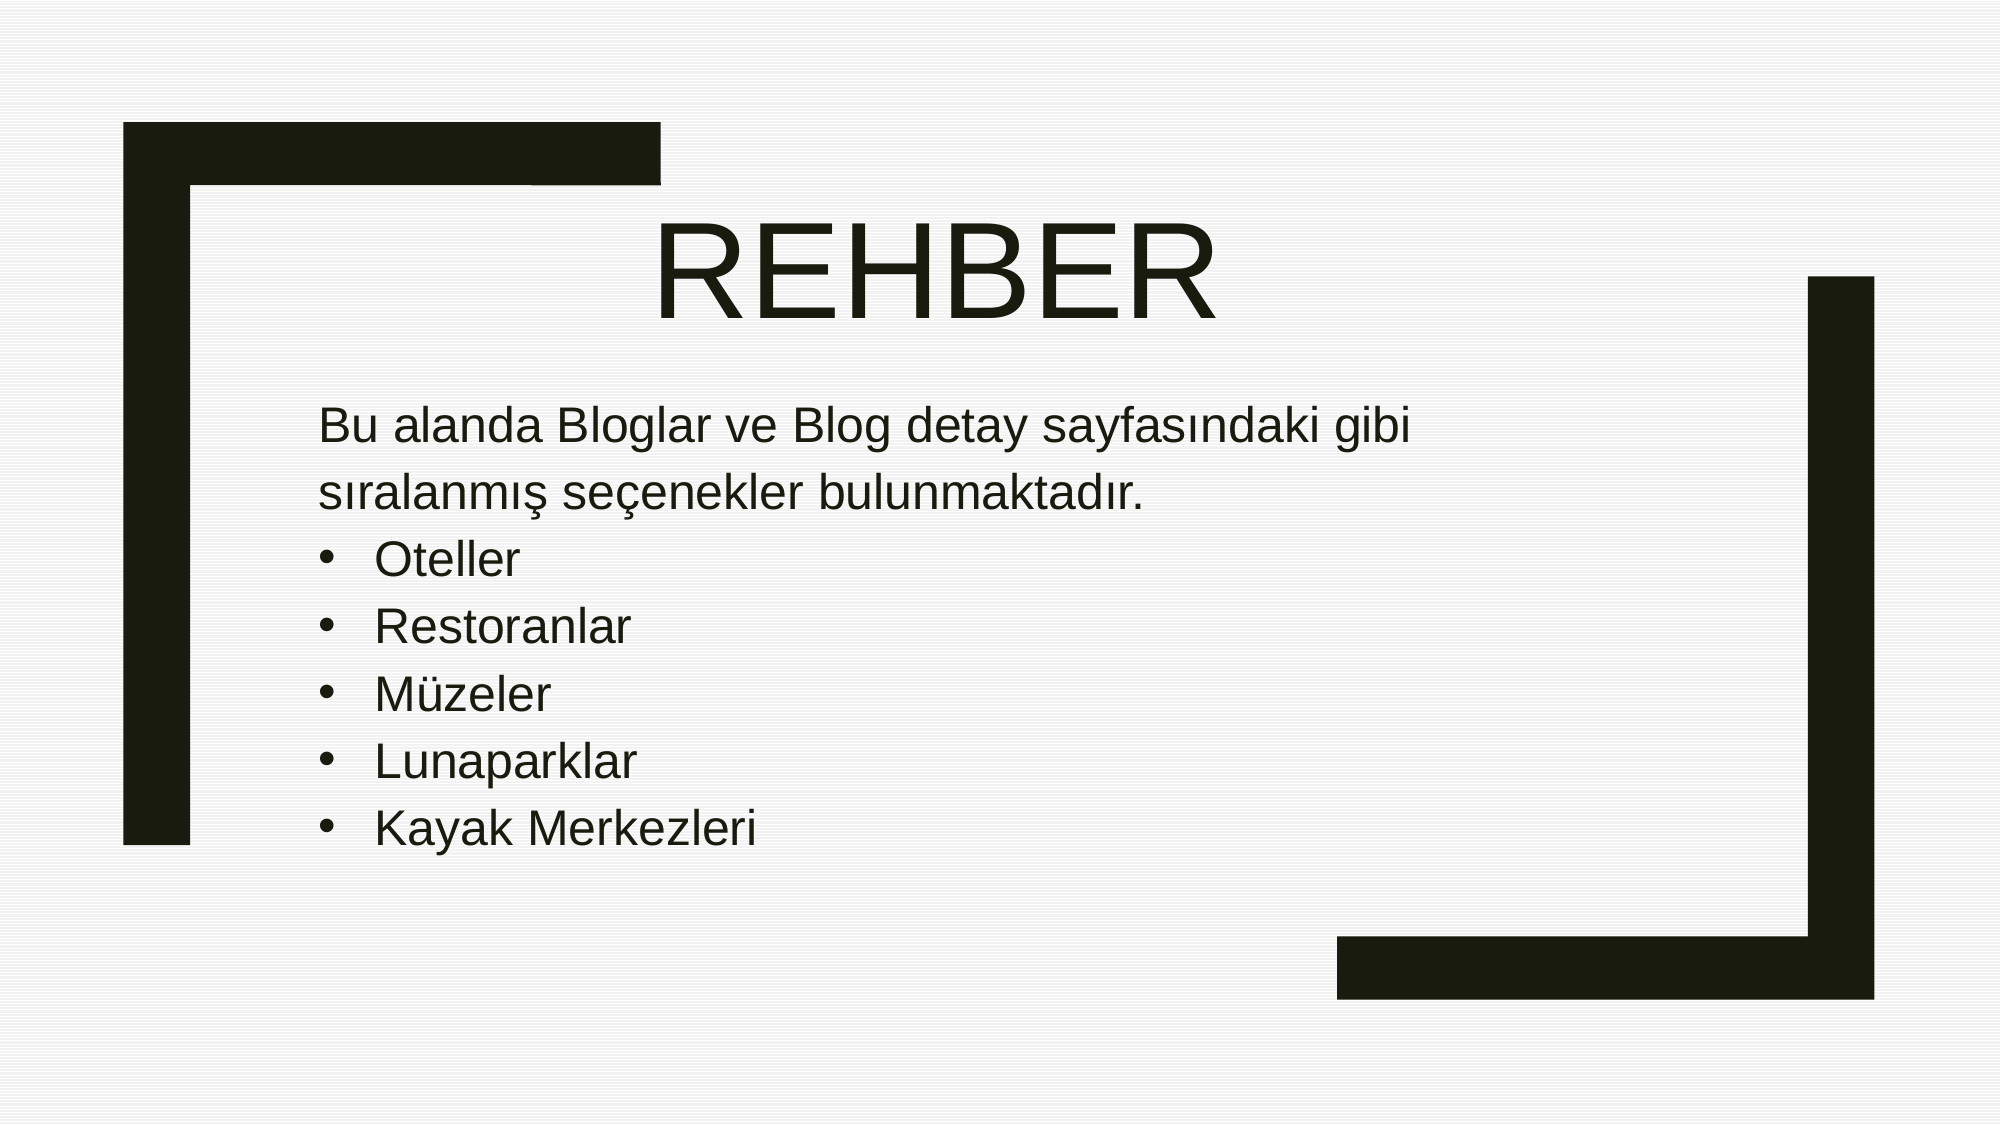

# rehber
Bu alanda Bloglar ve Blog detay sayfasındaki gibi sıralanmış seçenekler bulunmaktadır.
Oteller
Restoranlar
Müzeler
Lunaparklar
Kayak Merkezleri